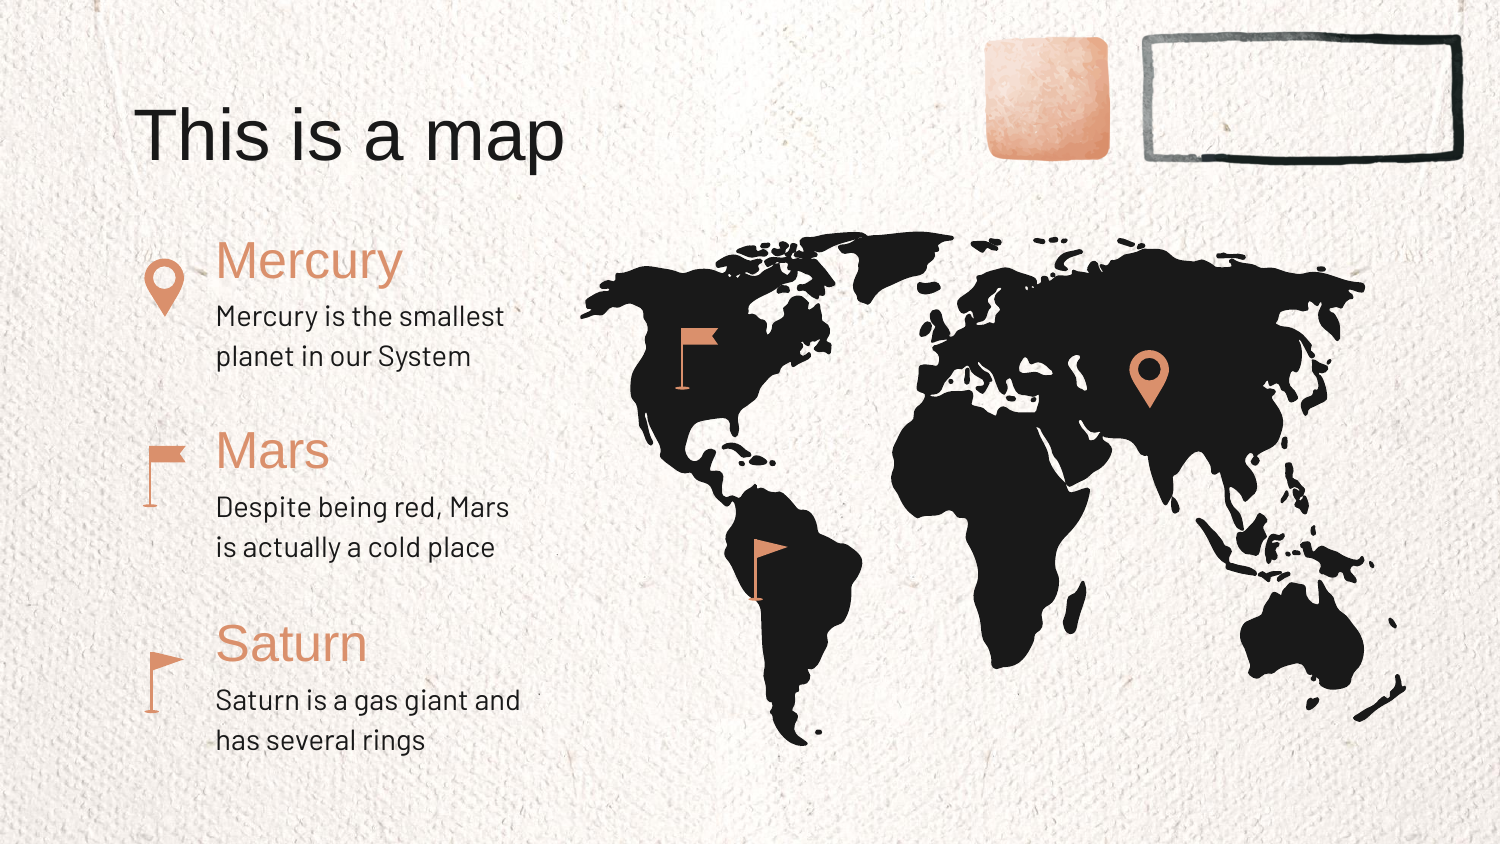

# This is a map
Mercury

Mercury is the smallest planet in our System

Mars

Despite being red, Mars is actually a cold place

Saturn

Saturn is a gas giant and has several rings